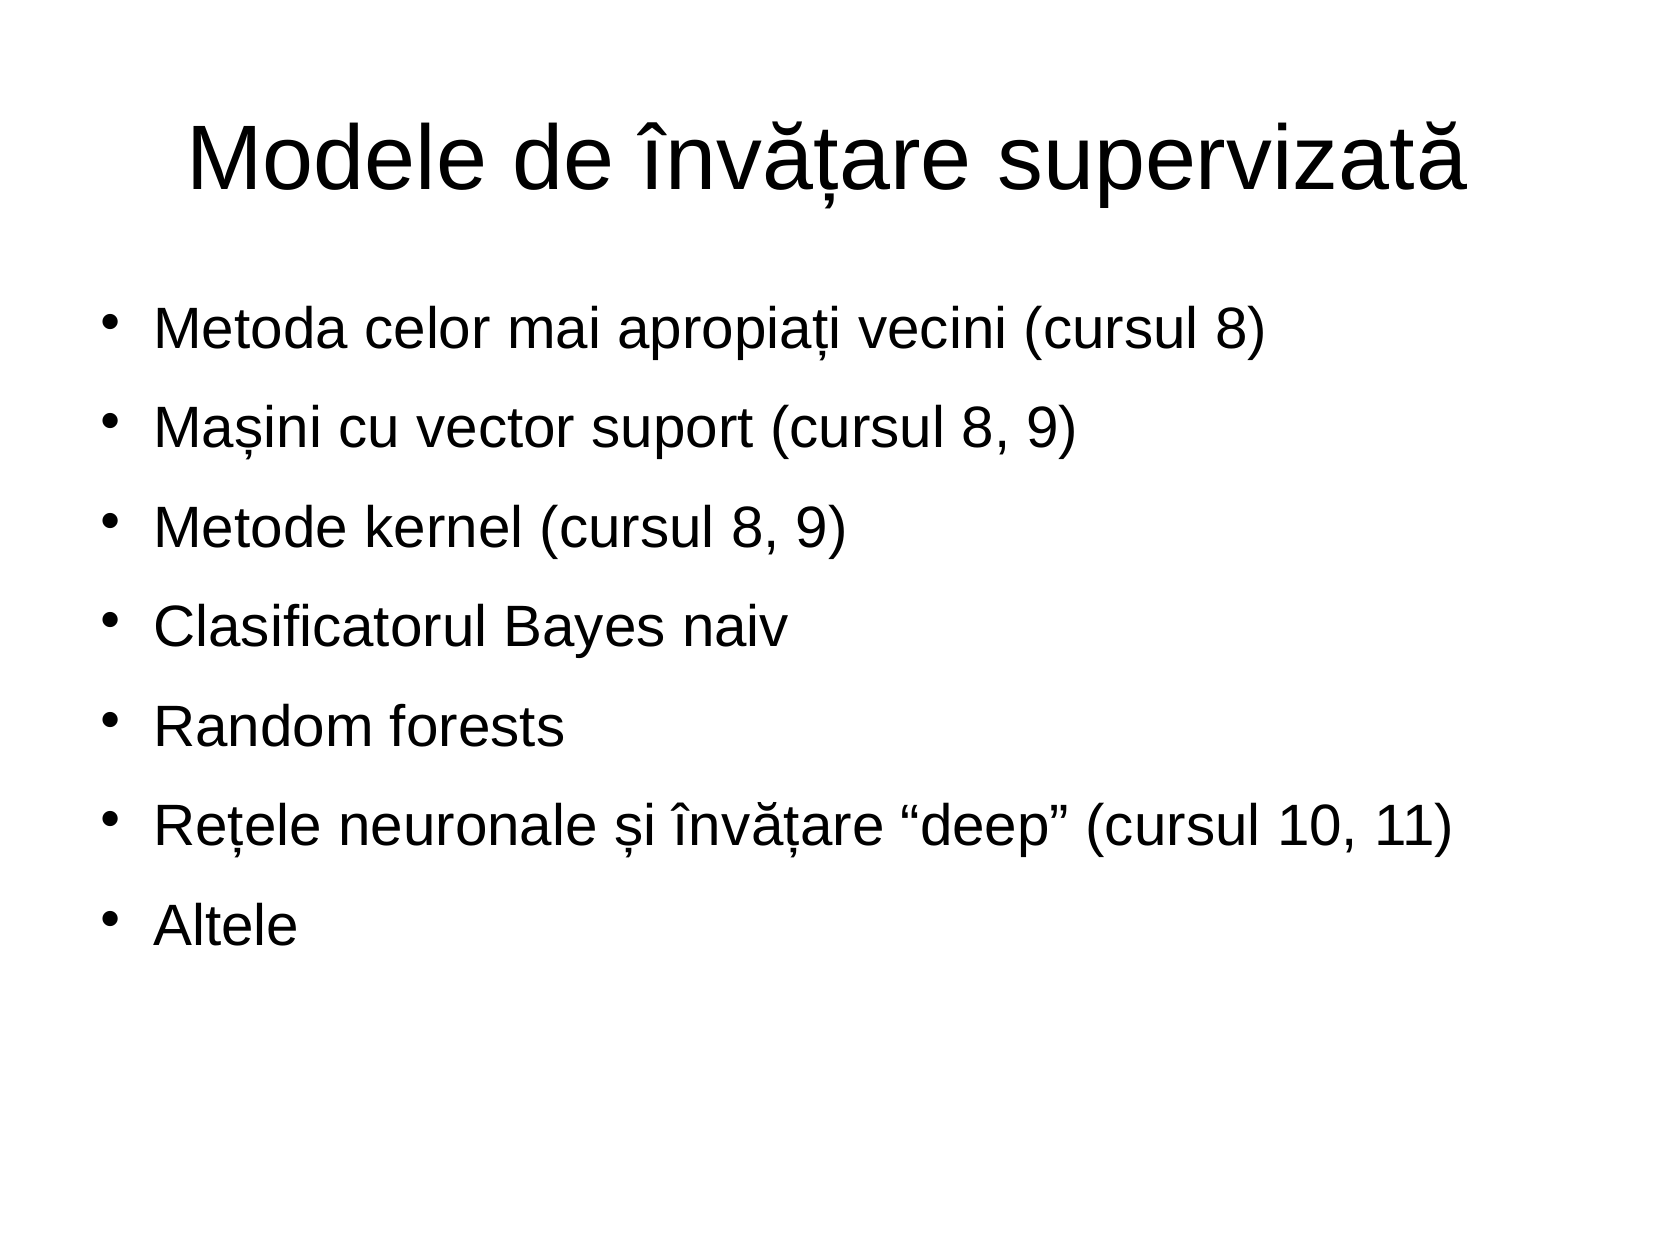

Modele de învățare supervizată
Metoda celor mai apropiați vecini (cursul 8)
Mașini cu vector suport (cursul 8, 9)
Metode kernel (cursul 8, 9)
Clasificatorul Bayes naiv
Random forests
Rețele neuronale și învățare “deep” (cursul 10, 11)
Altele